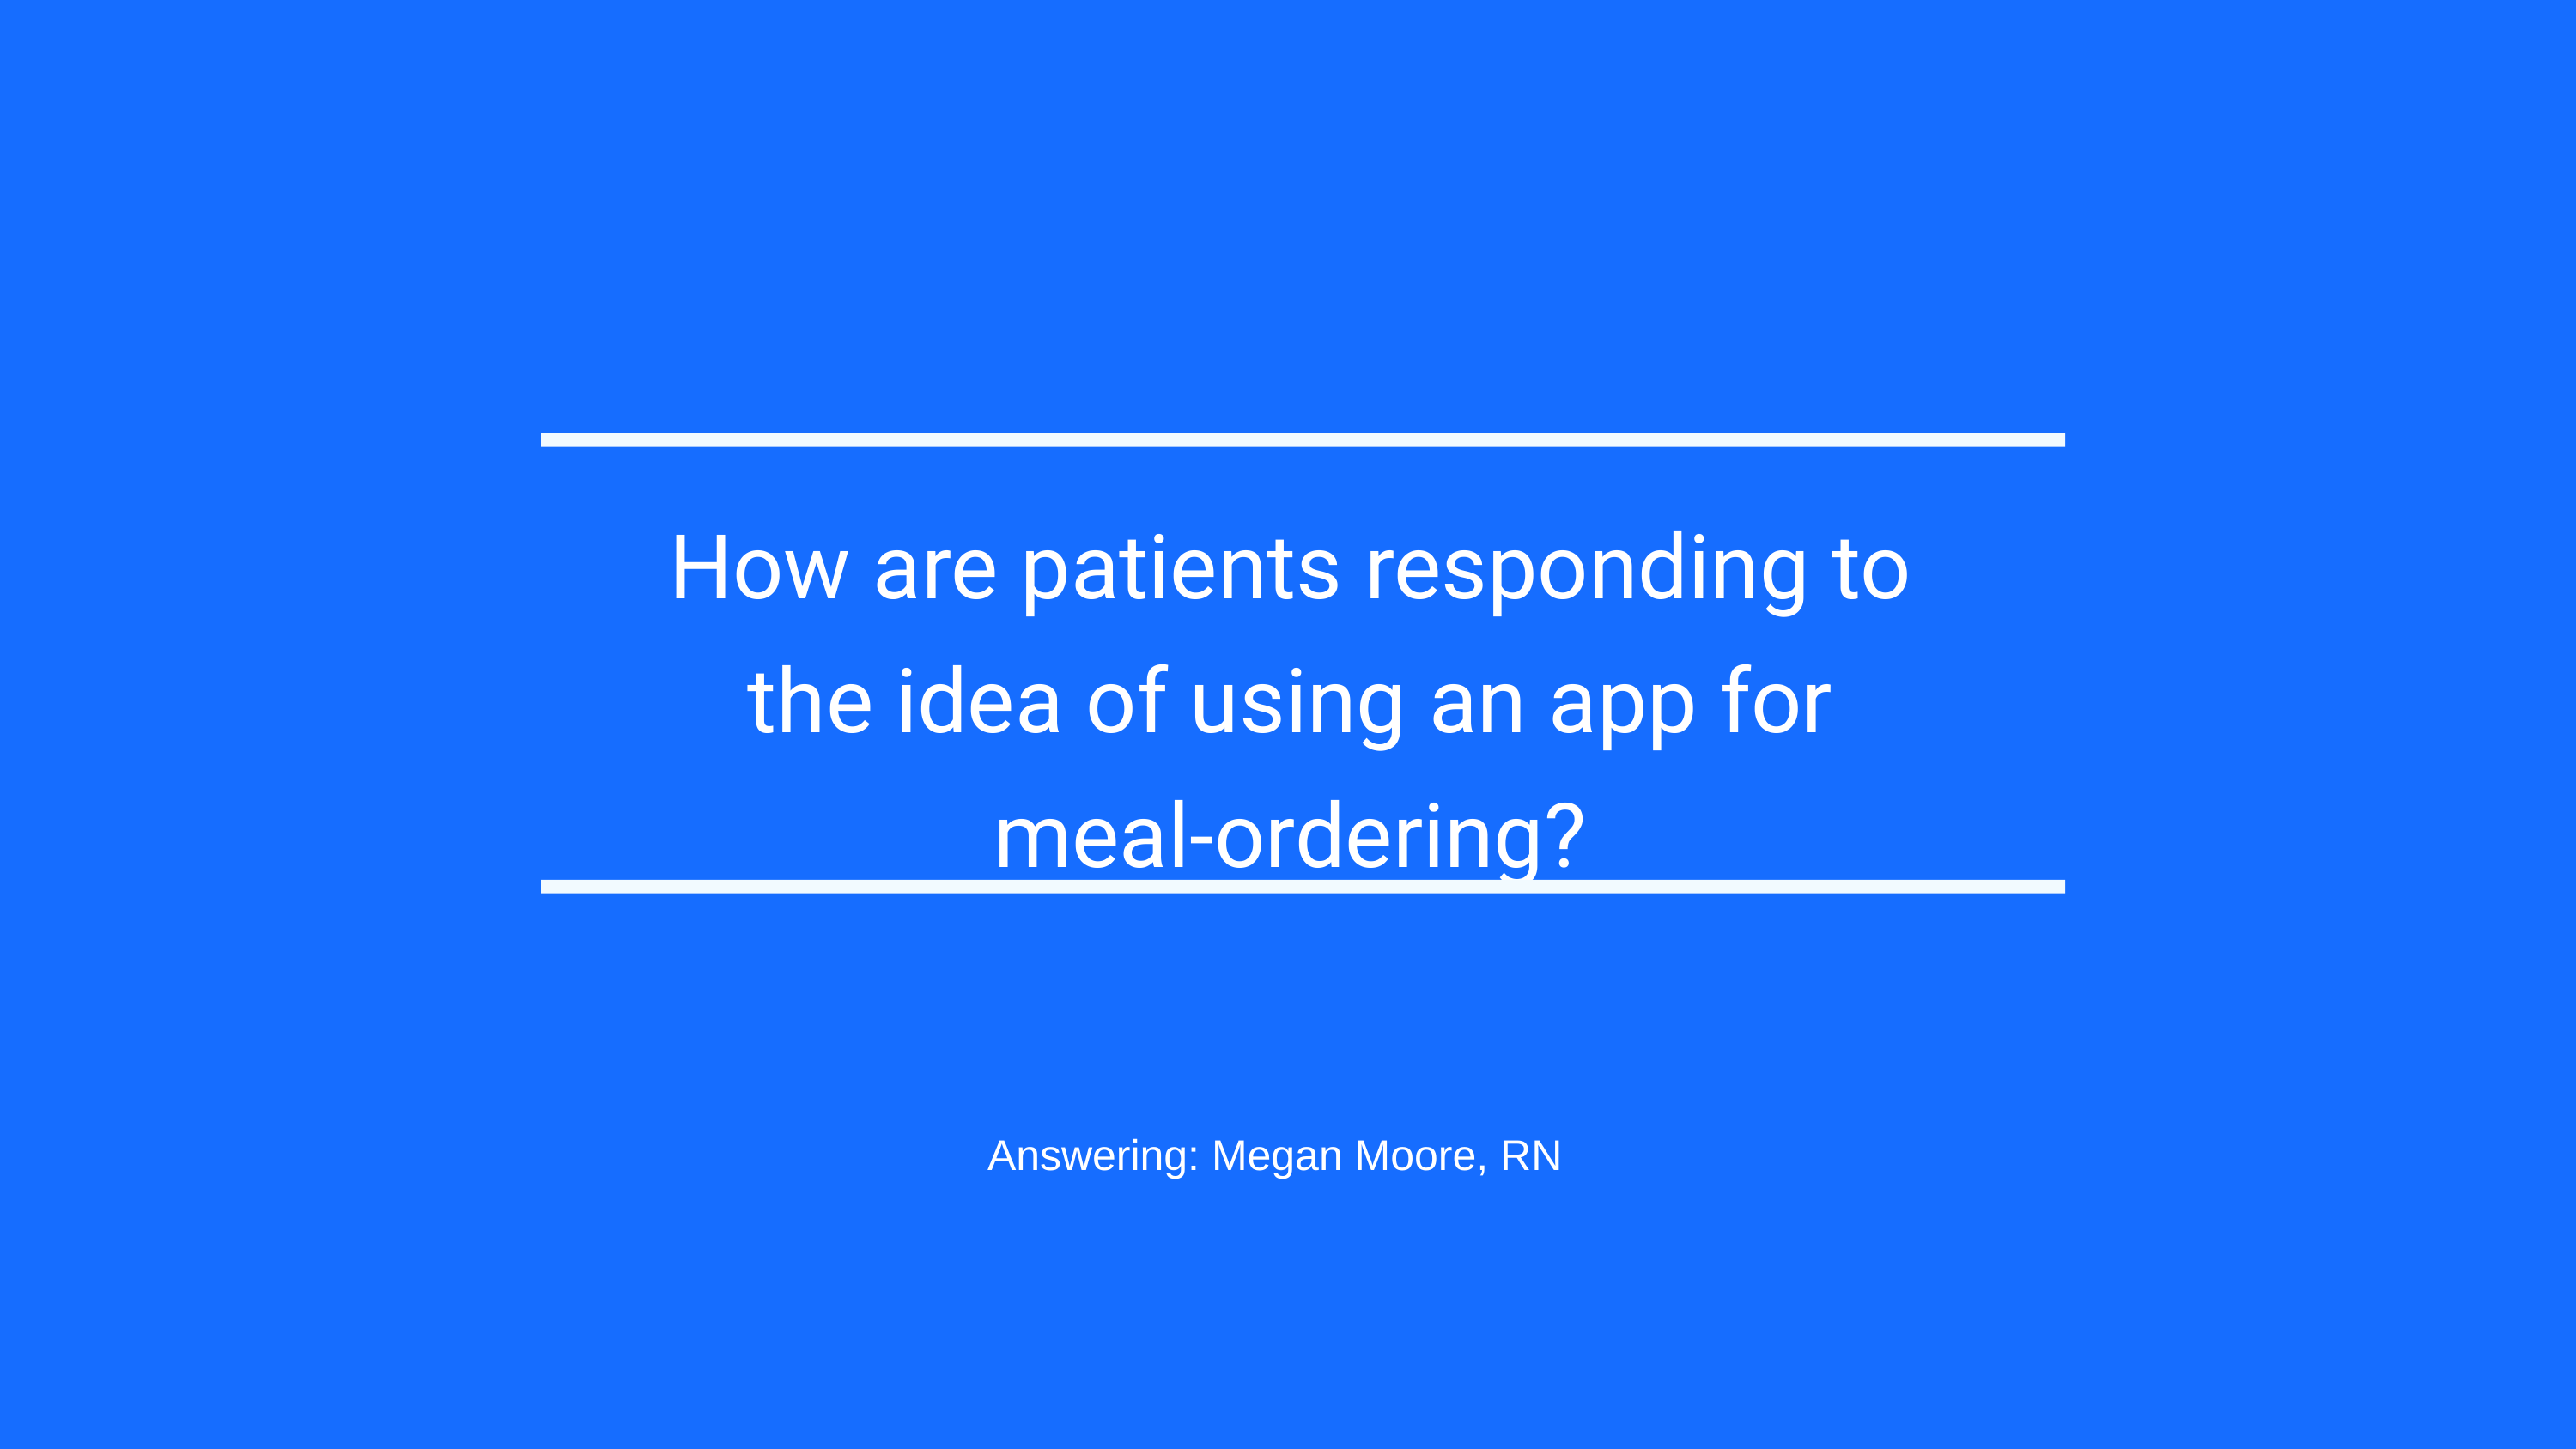

How are patients responding to the idea of using an app for meal-ordering?

Answering: Megan Moore, RN